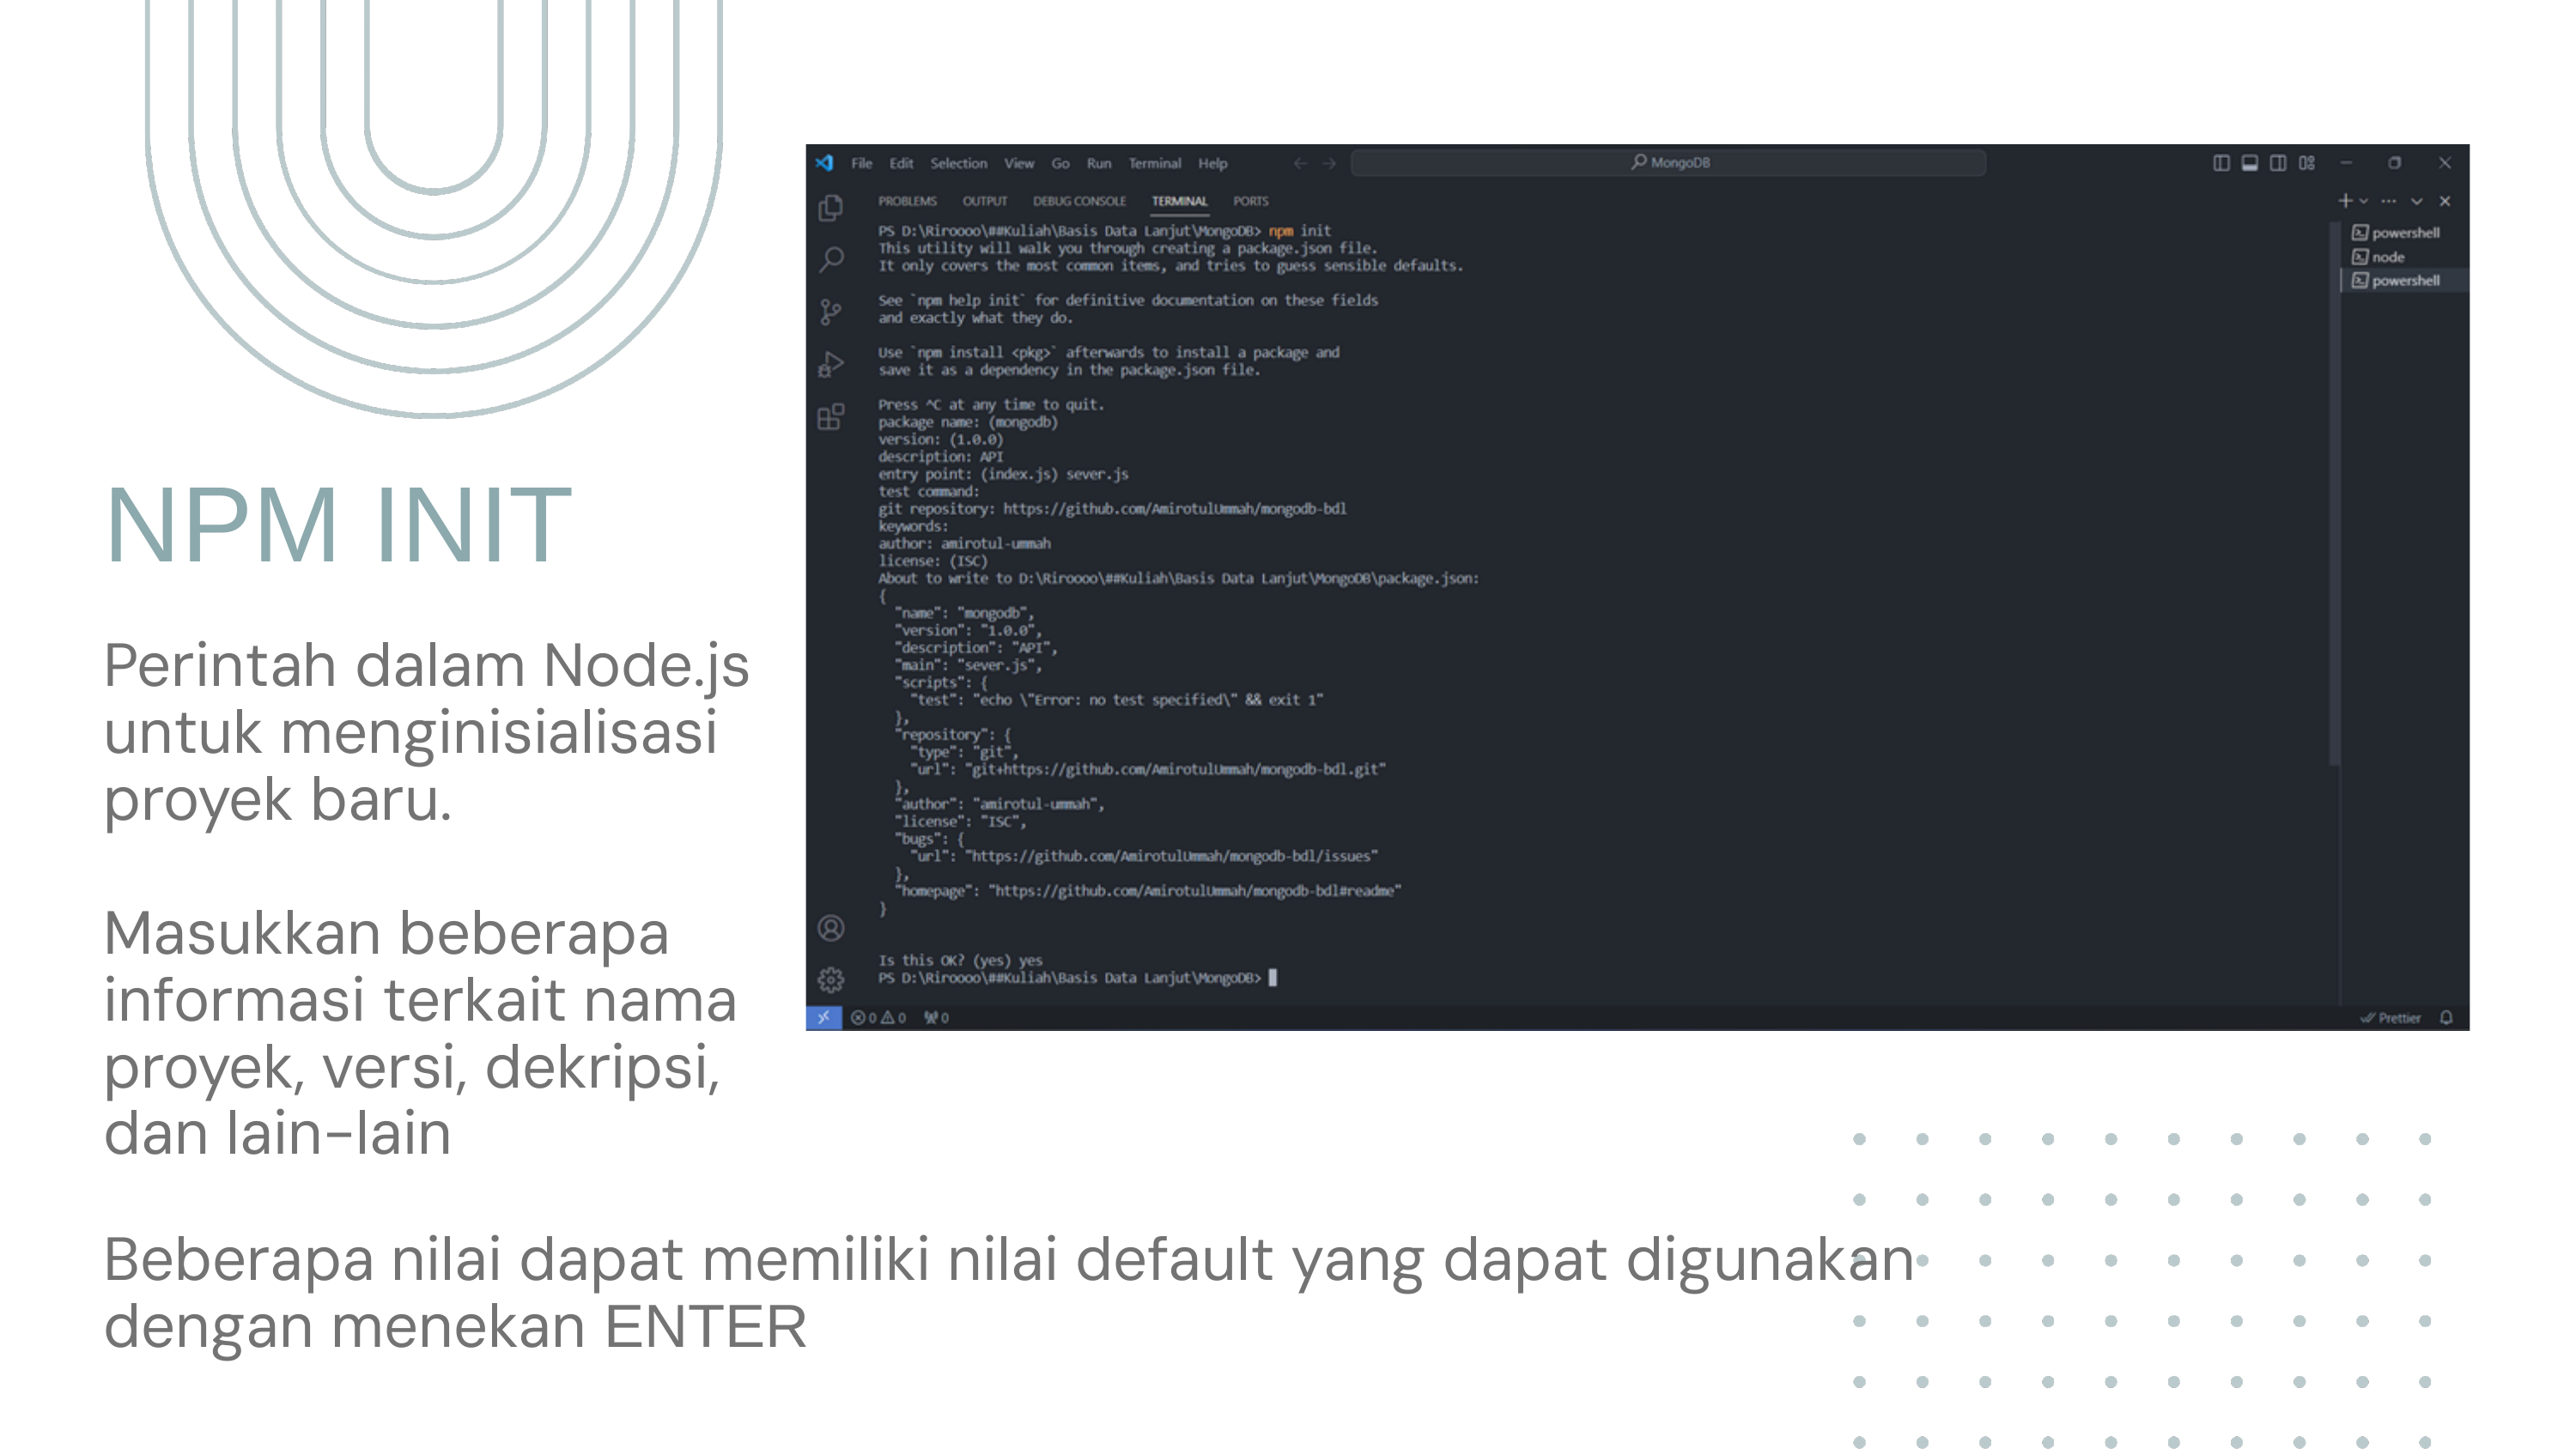

NPM INIT
Perintah dalam Node.js untuk menginisialisasi proyek baru.

Masukkan beberapa informasi terkait nama proyek, versi, dekripsi, dan lain-lain

Beberapa nilai dapat memiliki nilai default yang dapat digunakan dengan menekan ENTER